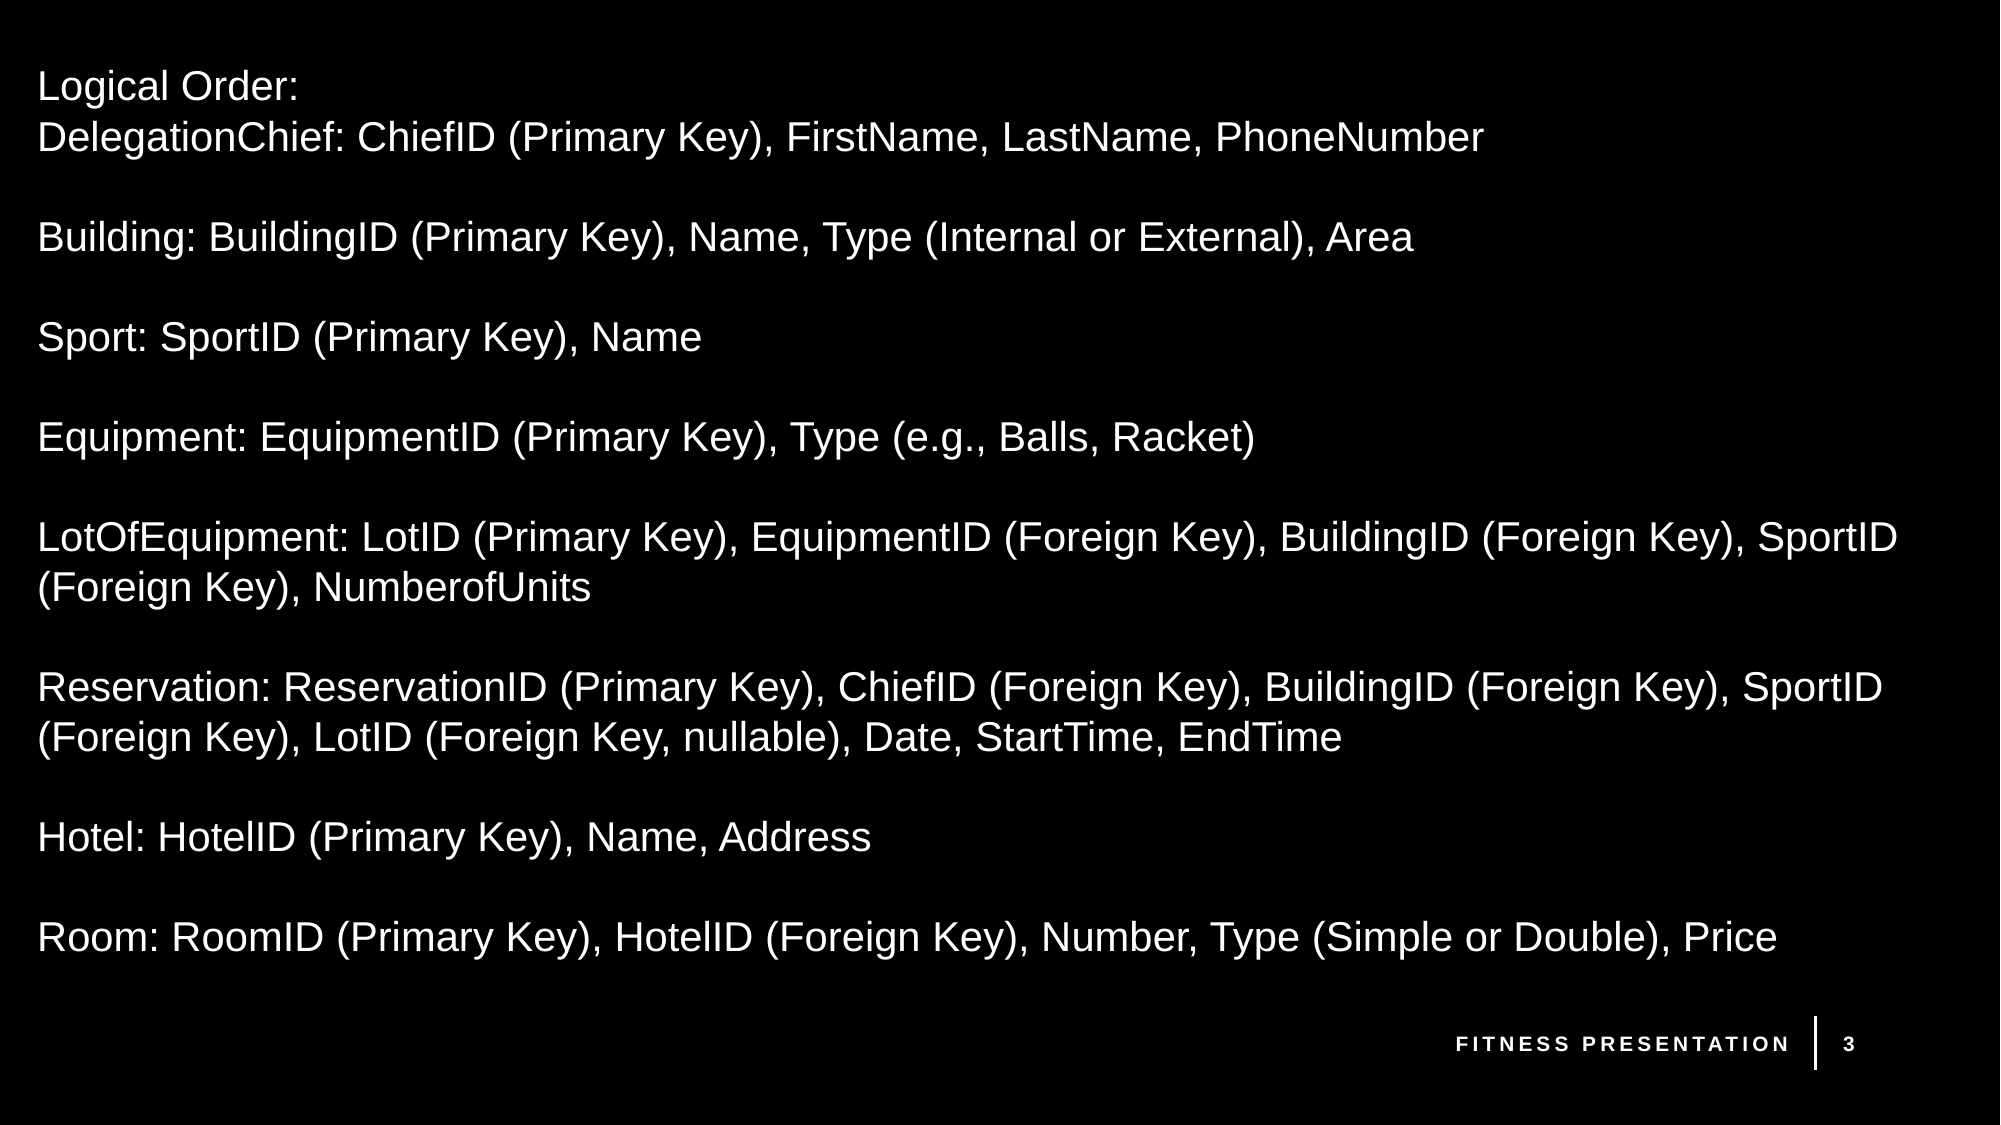

Logical Order:
DelegationChief: ChiefID (Primary Key), FirstName, LastName, PhoneNumber

Building: BuildingID (Primary Key), Name, Type (Internal or External), Area

Sport: SportID (Primary Key), Name

Equipment: EquipmentID (Primary Key), Type (e.g., Balls, Racket)

LotOfEquipment: LotID (Primary Key), EquipmentID (Foreign Key), BuildingID (Foreign Key), SportID (Foreign Key), NumberofUnits

Reservation: ReservationID (Primary Key), ChiefID (Foreign Key), BuildingID (Foreign Key), SportID (Foreign Key), LotID (Foreign Key, nullable), Date, StartTime, EndTime

Hotel: HotelID (Primary Key), Name, Address

Room: RoomID (Primary Key), HotelID (Foreign Key), Number, Type (Simple or Double), Price

Fitness Presentation
3